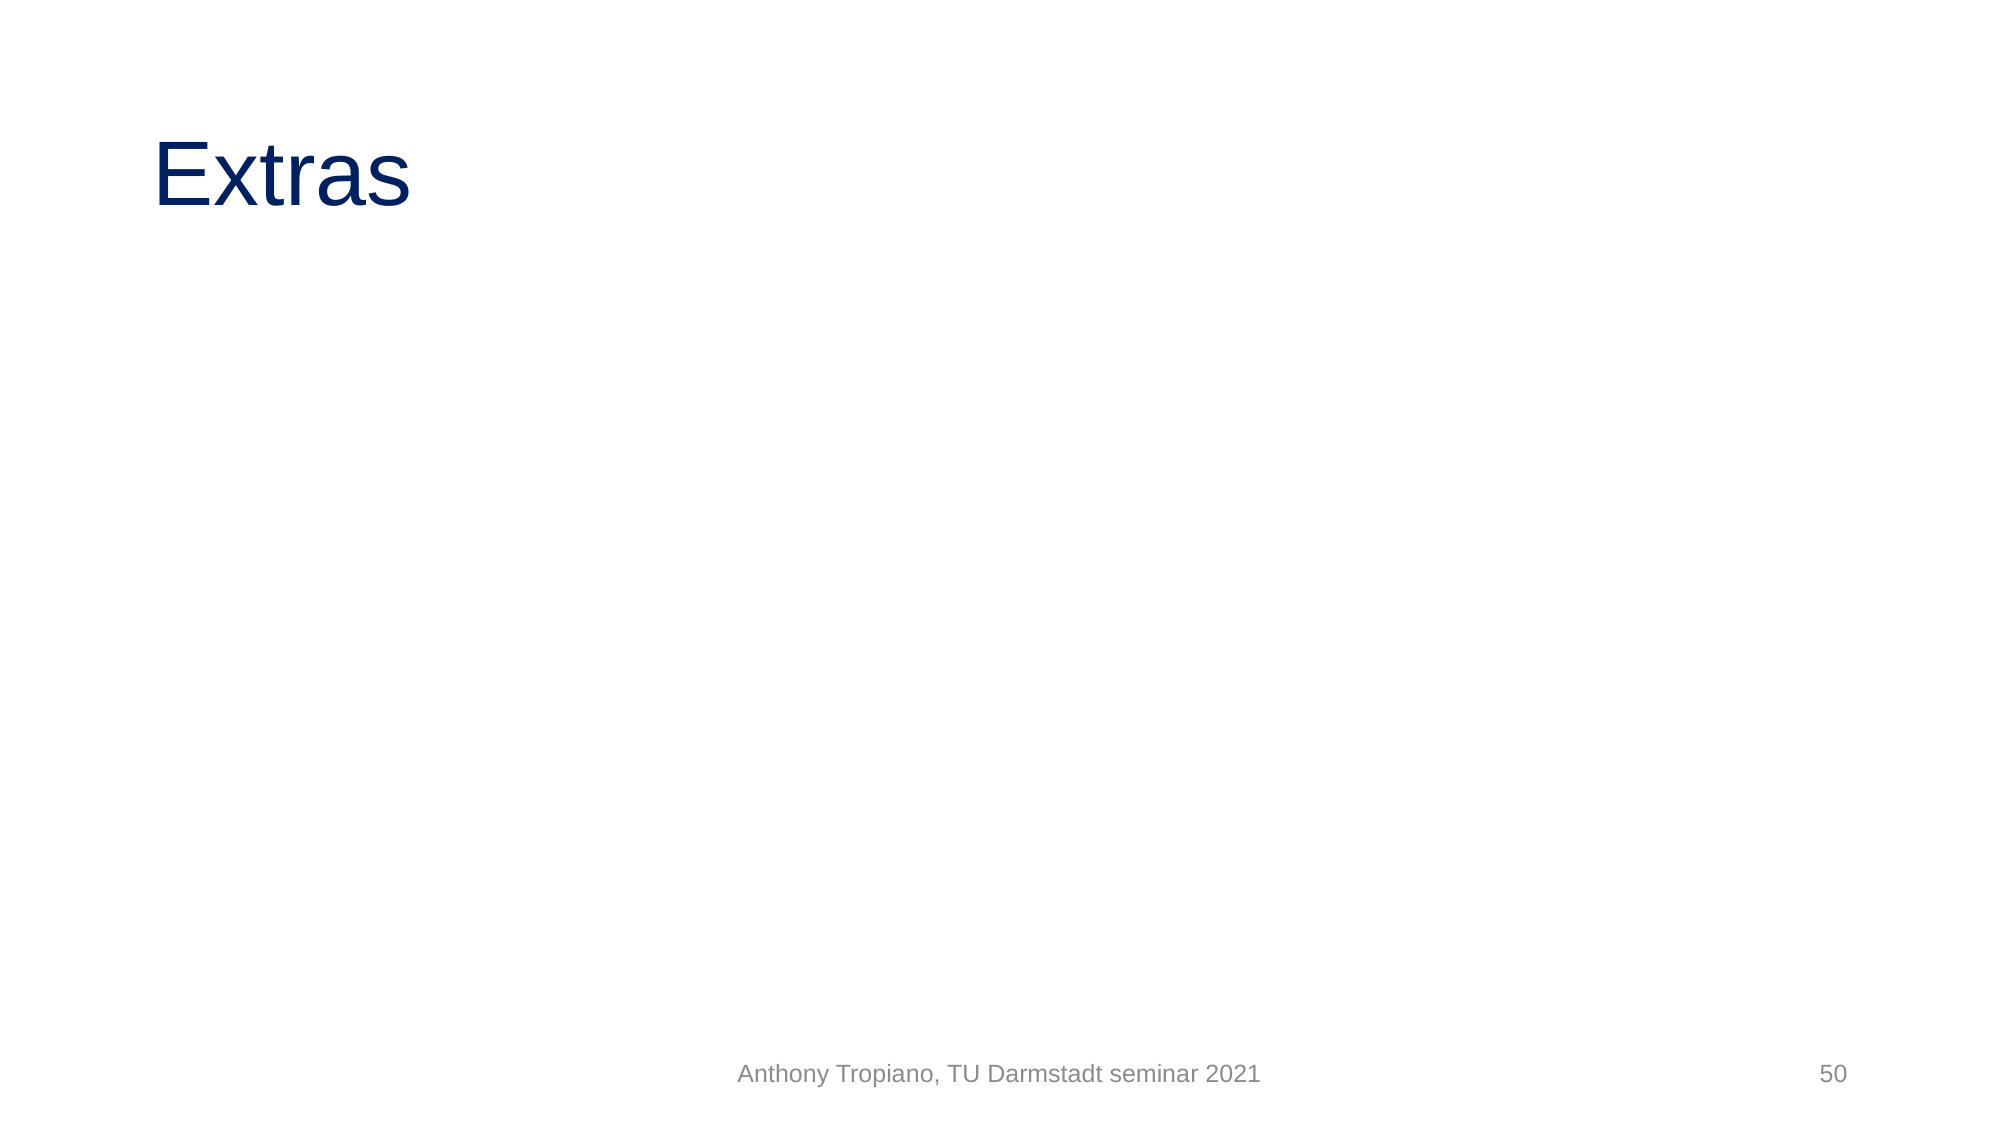

# Extras

Anthony Tropiano, TU Darmstadt seminar 2021
50